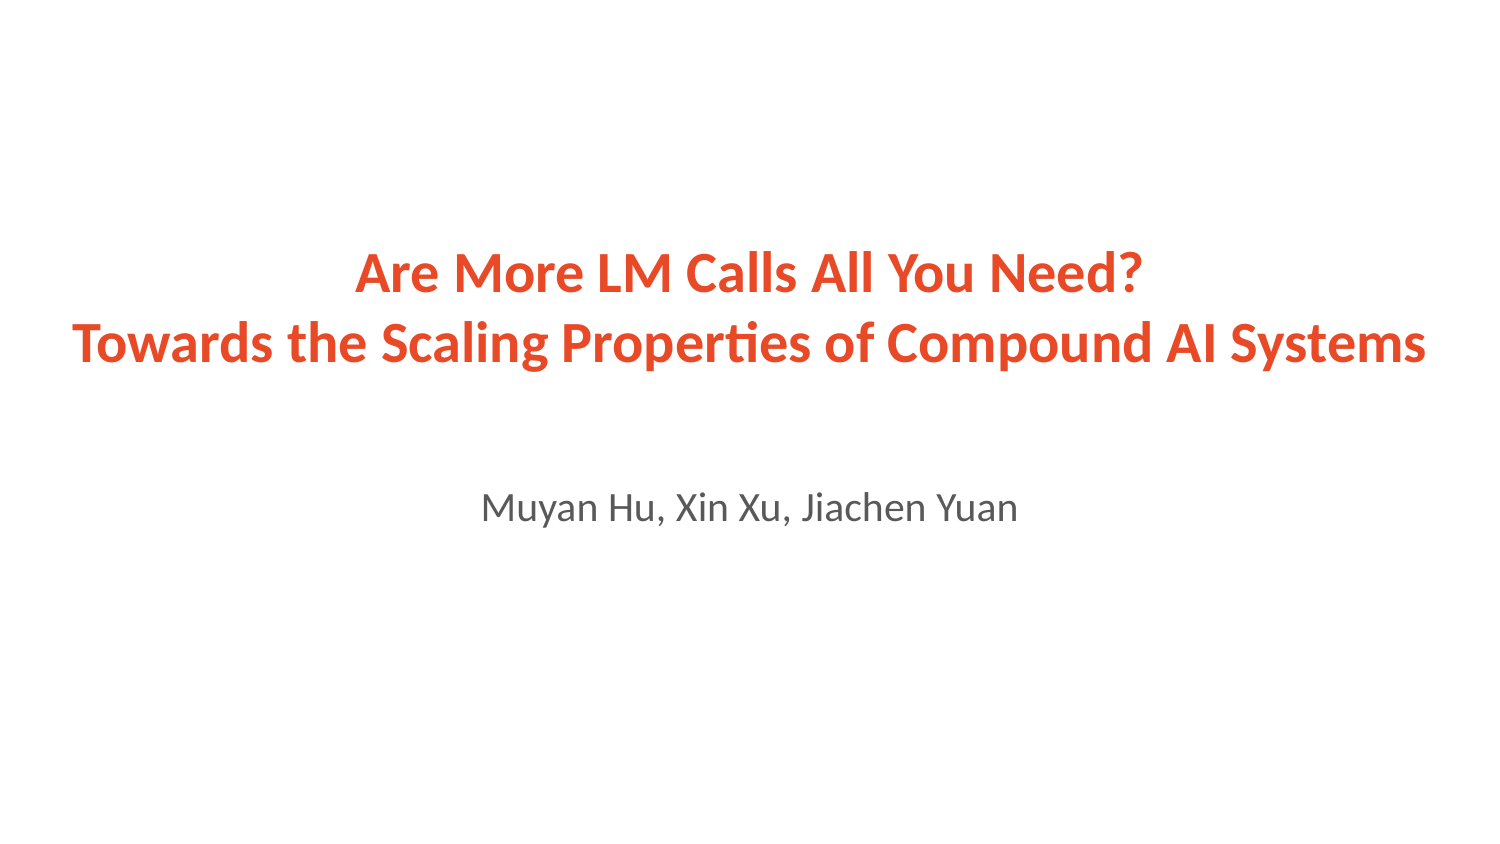

# Are More LM Calls All You Need? Towards the Scaling Properties of Compound AI Systems

Muyan Hu, Xin Xu, Jiachen Yuan